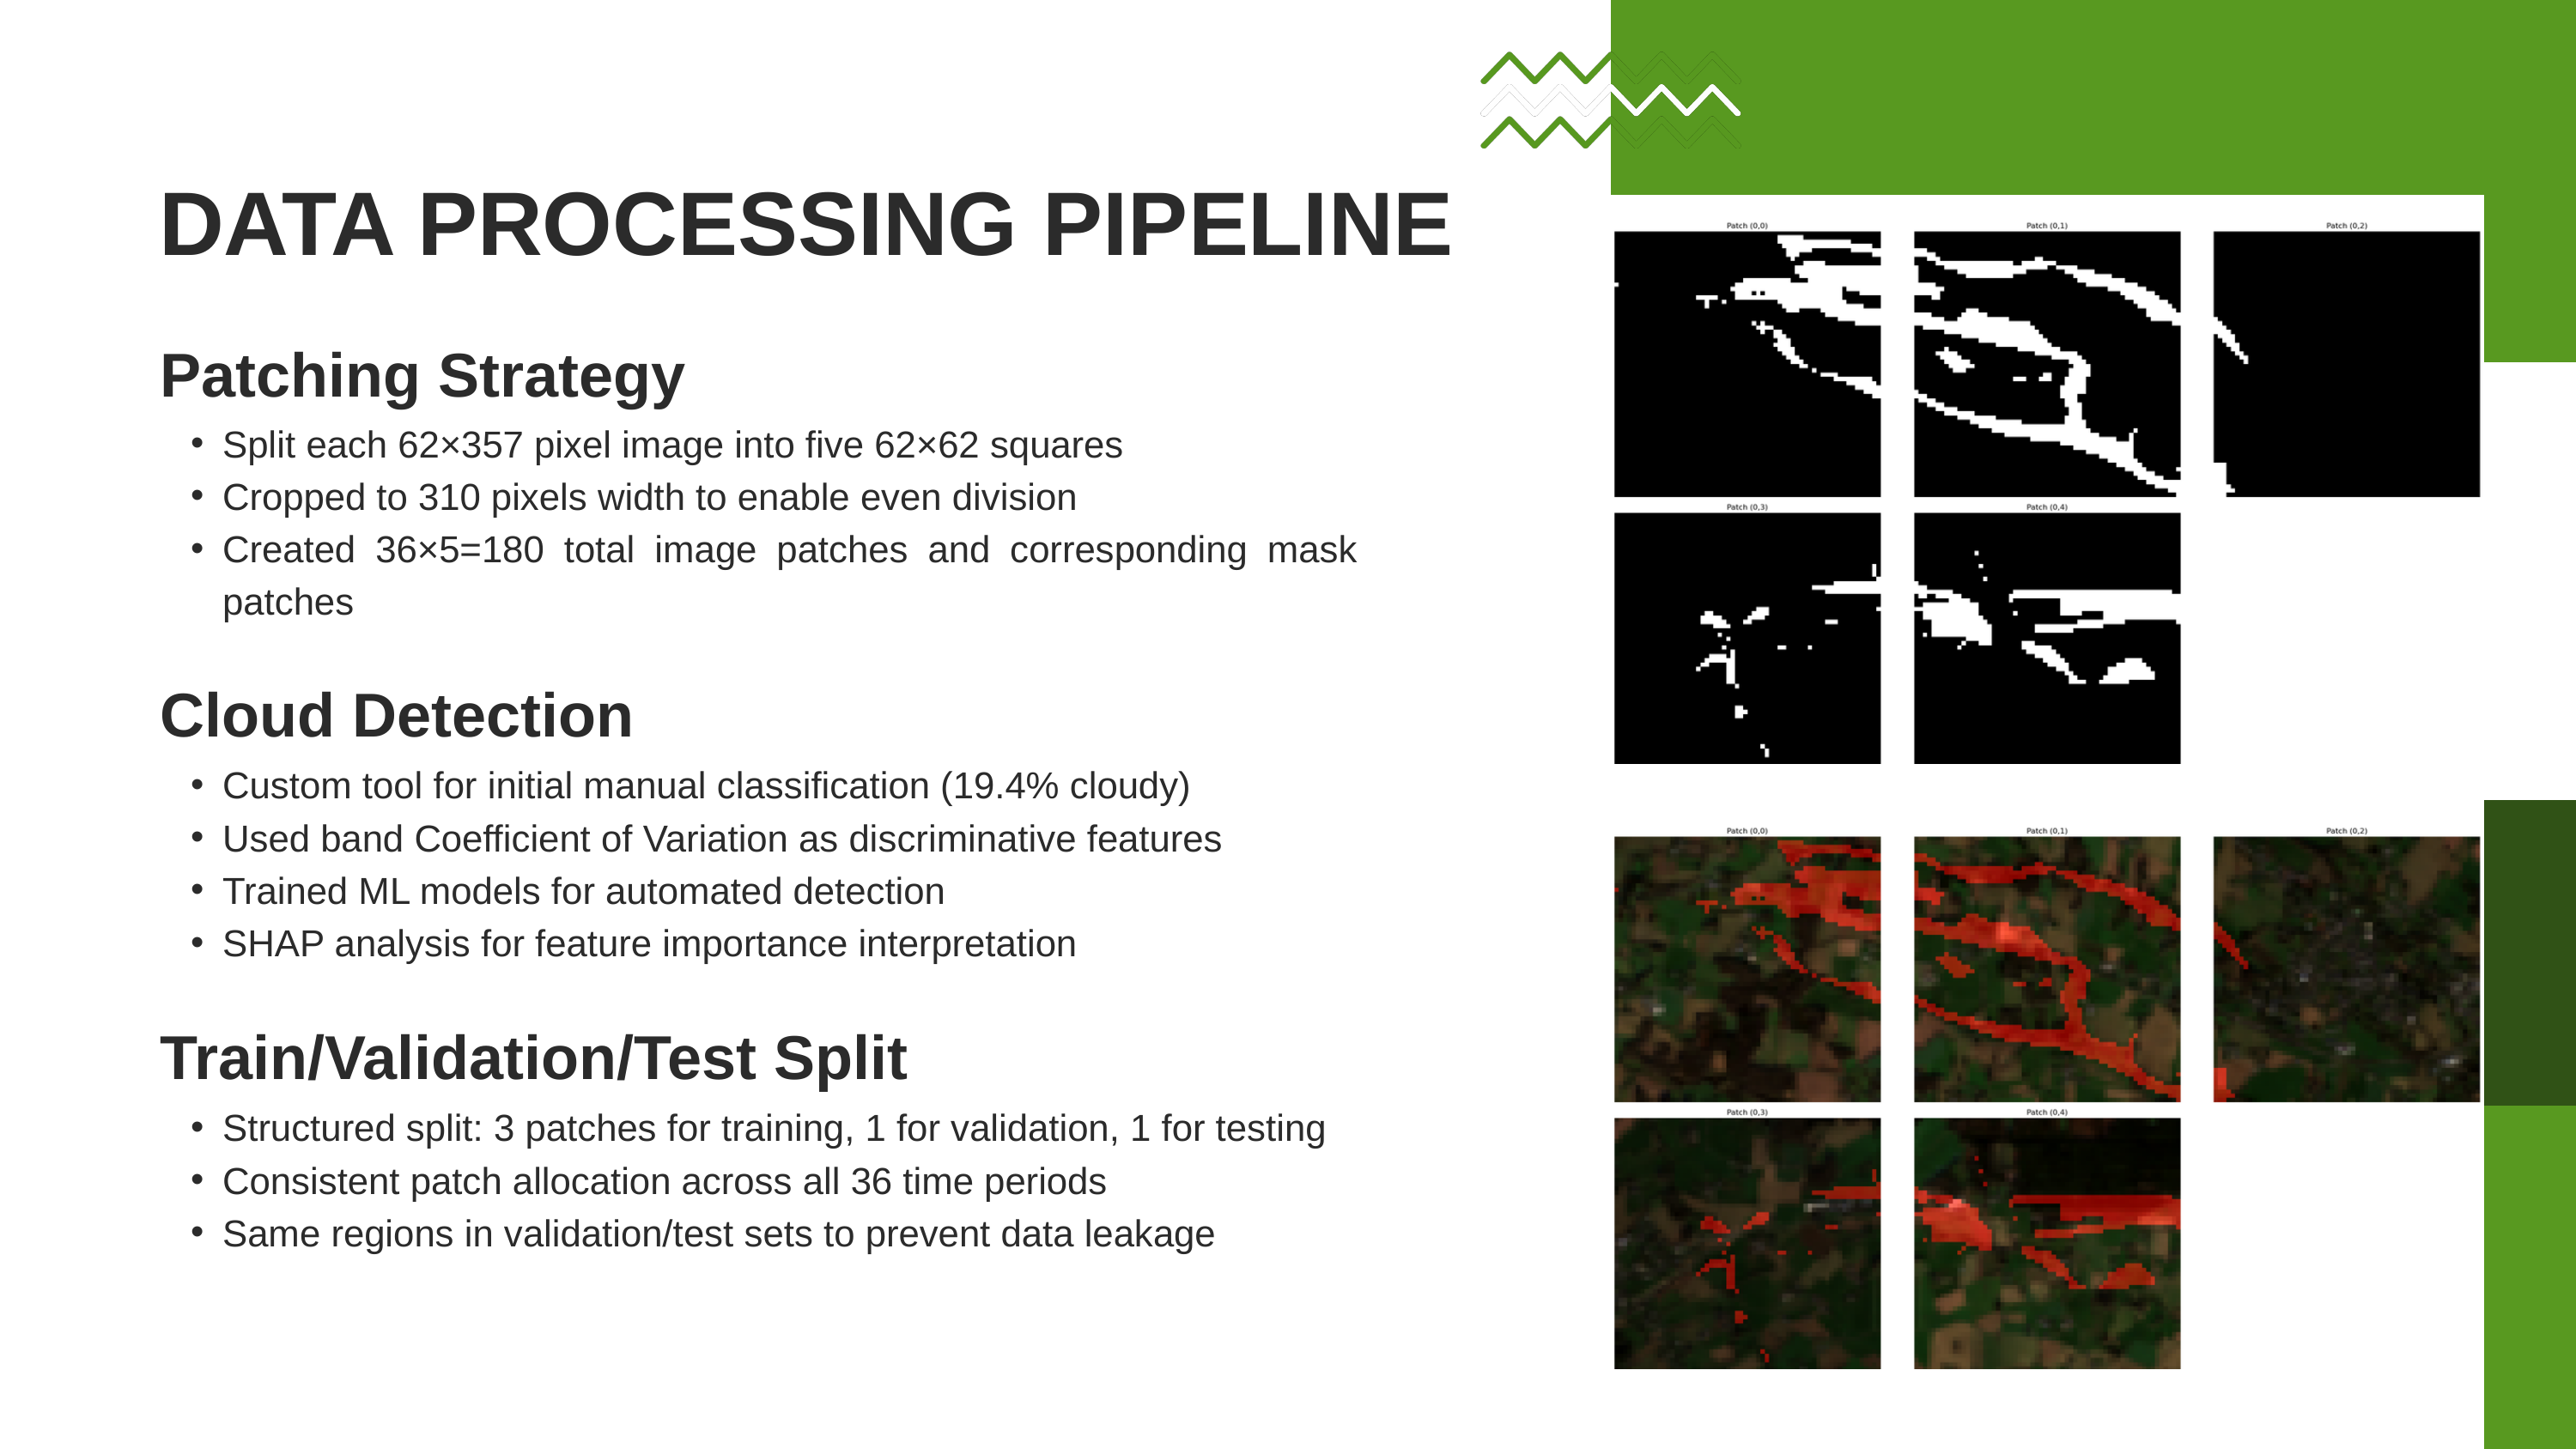

DATA PROCESSING PIPELINE

Patching Strategy
Split each 62×357 pixel image into five 62×62 squares
Cropped to 310 pixels width to enable even division
Created 36×5=180 total image patches and corresponding mask patches
Cloud Detection
Custom tool for initial manual classification (19.4% cloudy)
Used band Coefficient of Variation as discriminative features
Trained ML models for automated detection
SHAP analysis for feature importance interpretation

Train/Validation/Test Split
Structured split: 3 patches for training, 1 for validation, 1 for testing
Consistent patch allocation across all 36 time periods
Same regions in validation/test sets to prevent data leakage